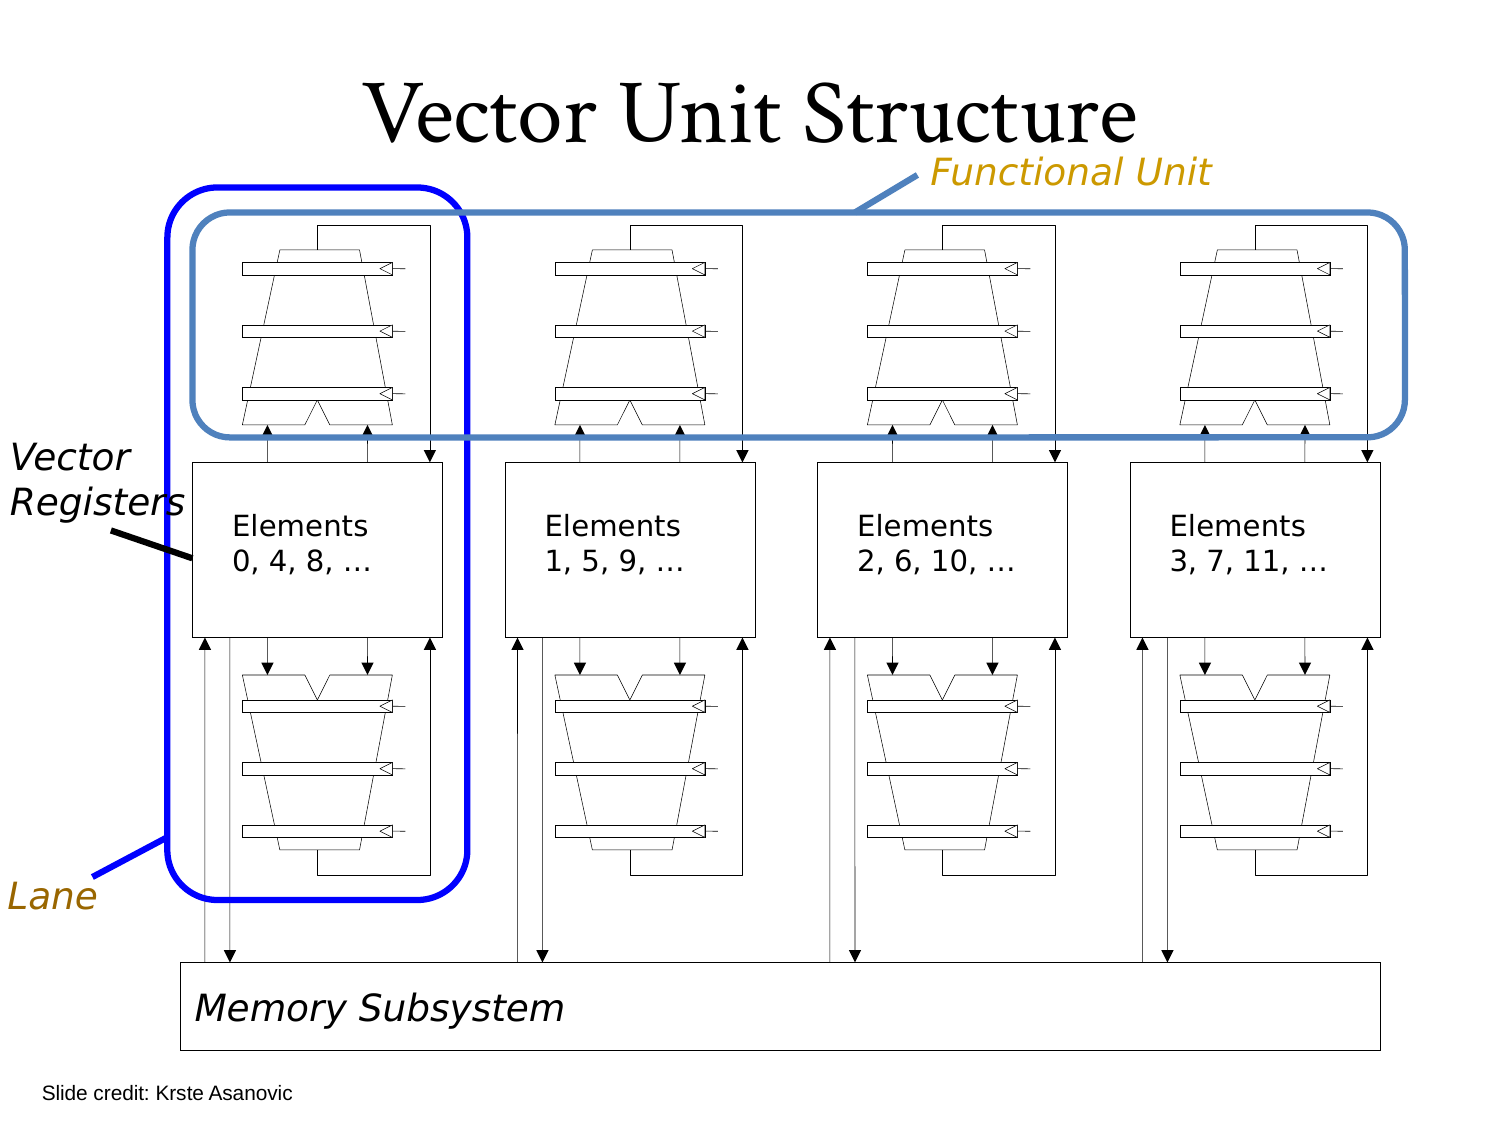

# Vector Unit Structure
Functional Unit

Lane

Vector
Registers

Elements 0, 4, 8, …
Elements 1, 5, 9, …
Elements 2, 6, 10, …
Elements 3, 7, 11, …

Memory Subsystem
Slide credit: Krste Asanovic